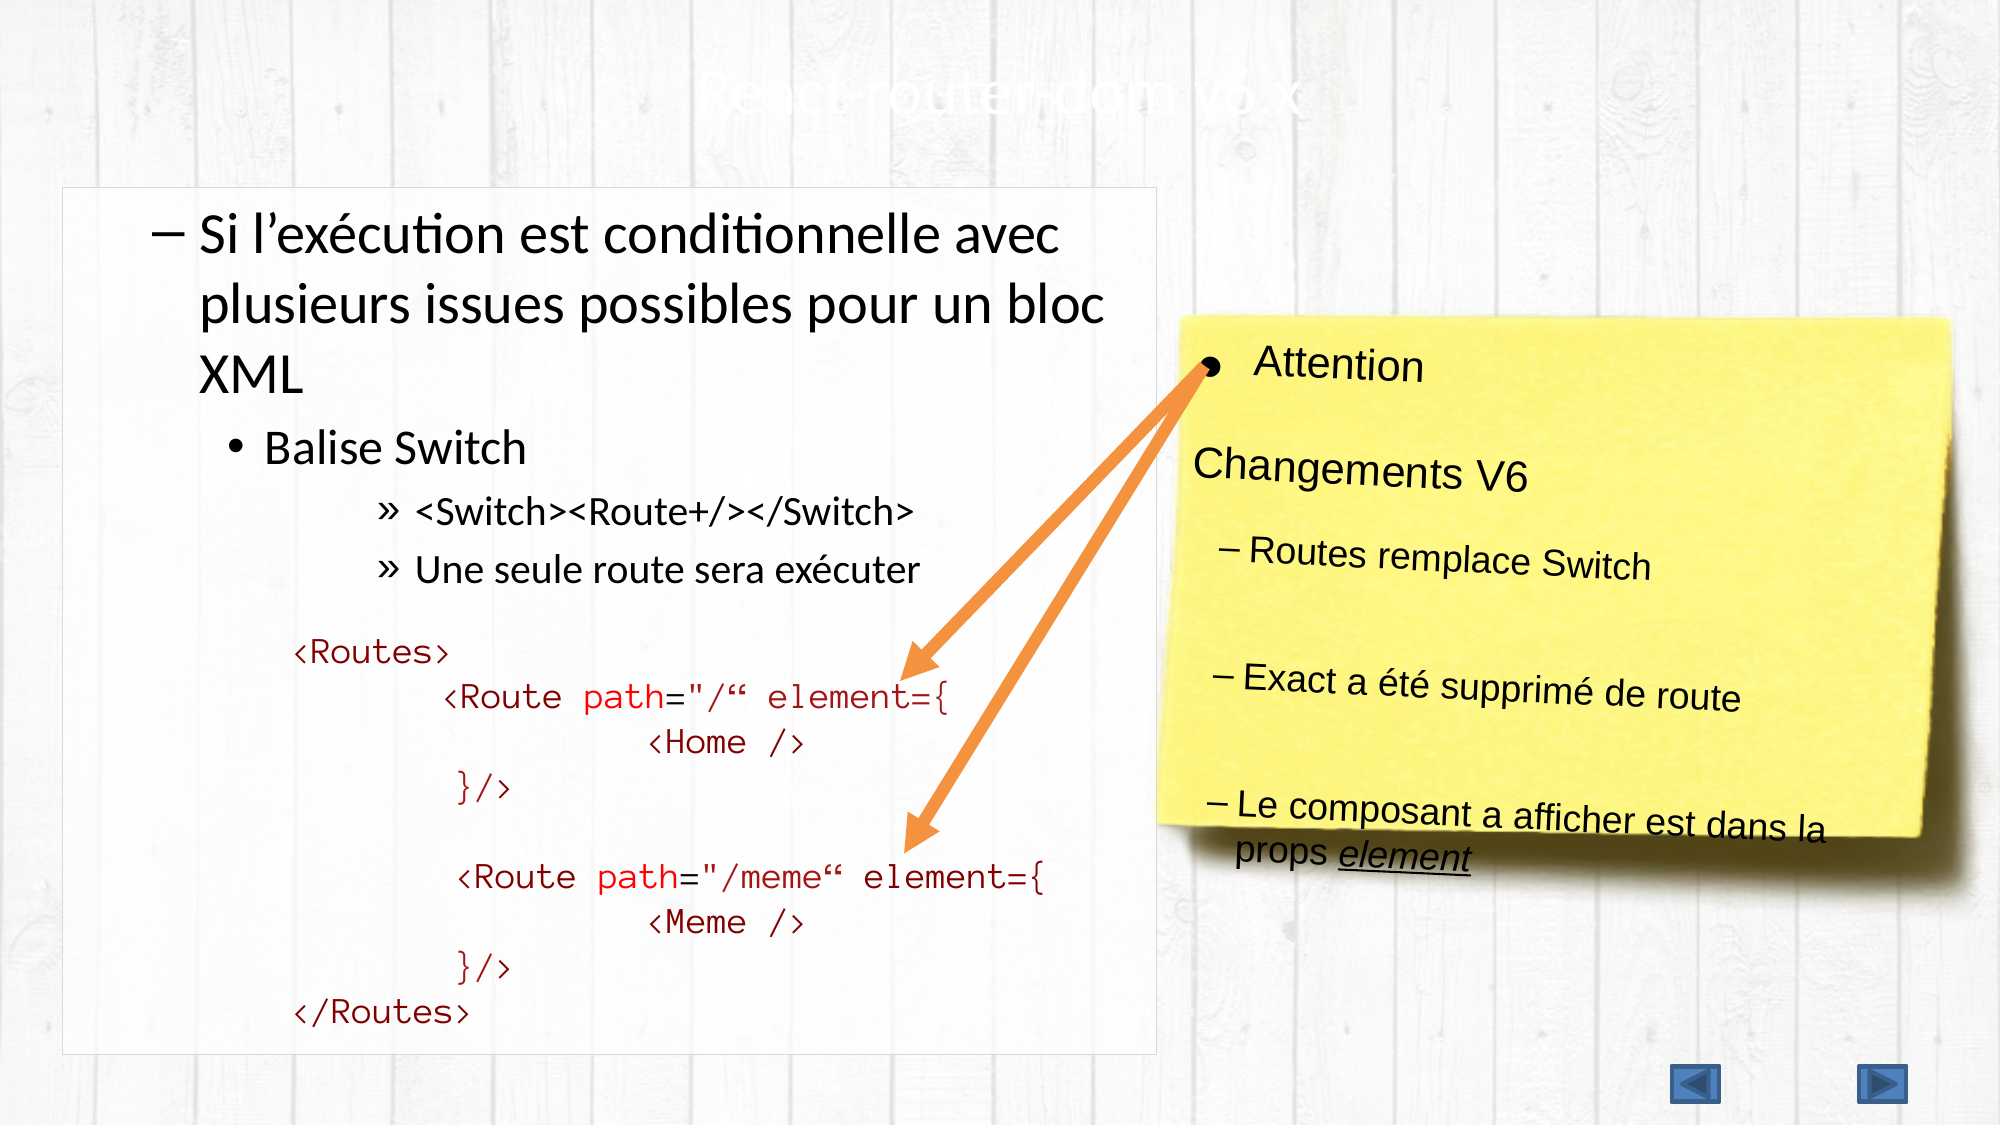

# React-router-dom v6.x
Si l’exécution est conditionnelle avec plusieurs issues possibles pour un bloc XML
Balise Switch
<Switch><Route+/></Switch>
Une seule route sera exécuter

Attention
Changements V6
Routes remplace Switch

Exact a été supprimé de route

Le composant a afficher est dans la props element
<Routes>
	<Route path="/“ element={
	          <Home />
        }/>

        <Route path="/meme“ element={
	          <Meme />
        }/>
</Routes>